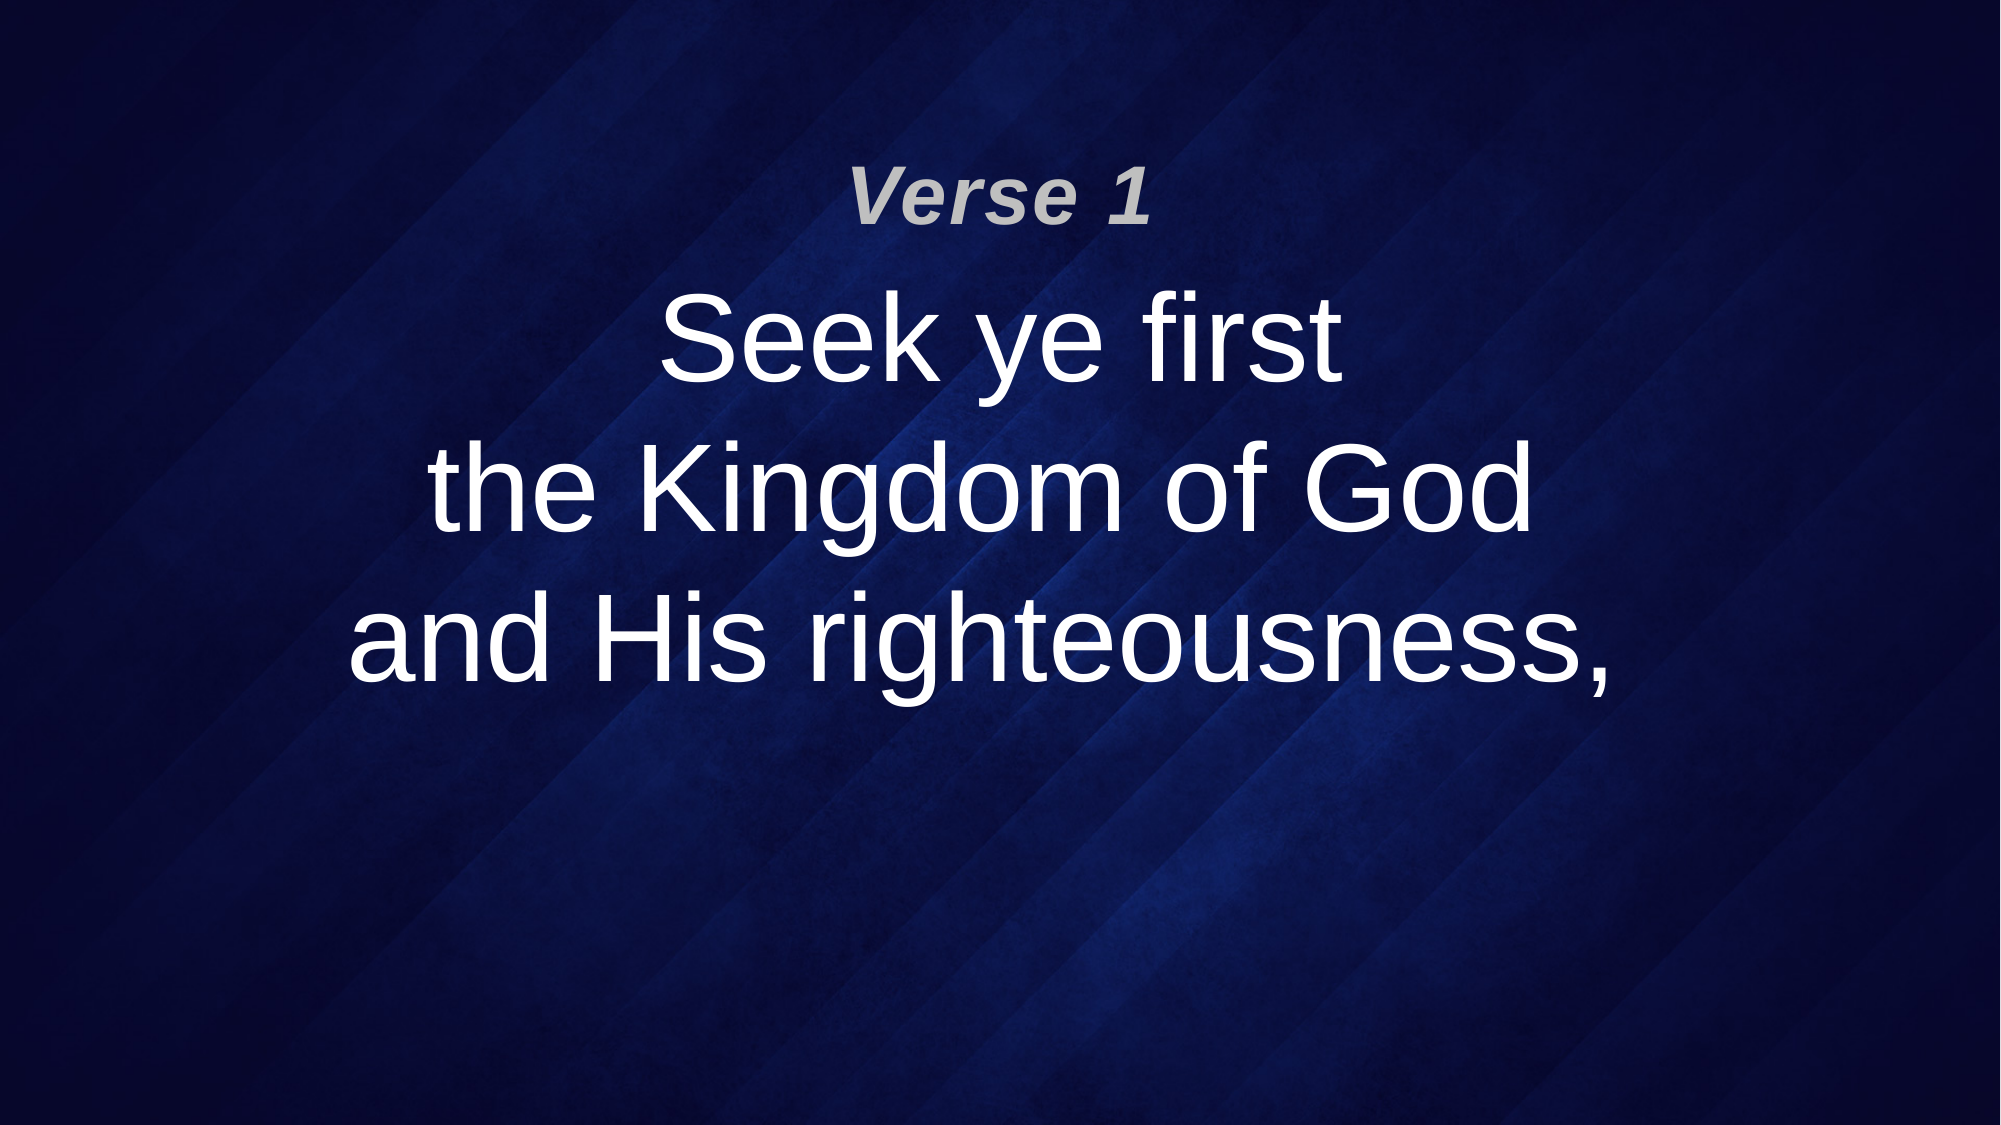

Verse 1
# Seek ye first the Kingdom of God and His righteousness,